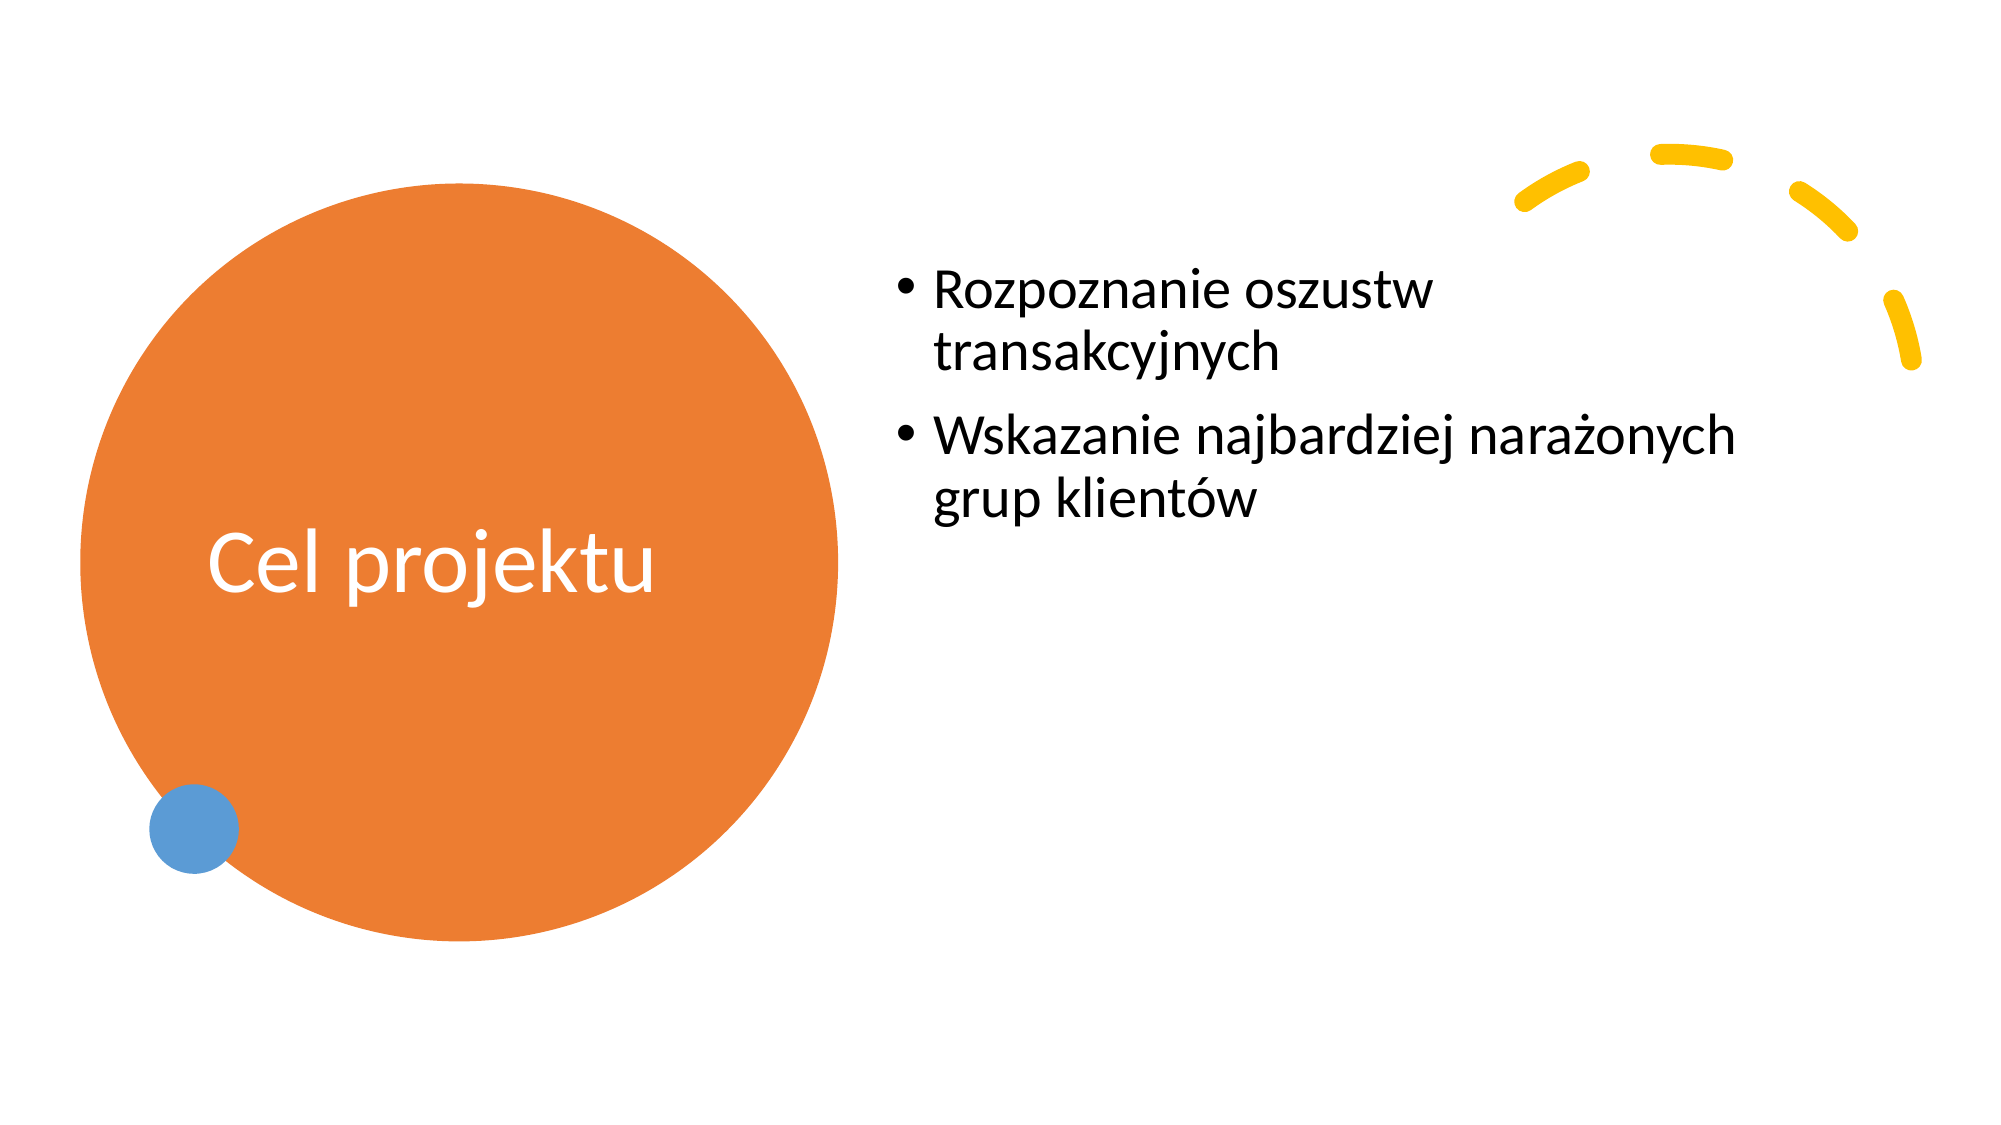

# Cel projektu
Rozpoznanie oszustw transakcyjnych
Wskazanie najbardziej narażonych grup klientów